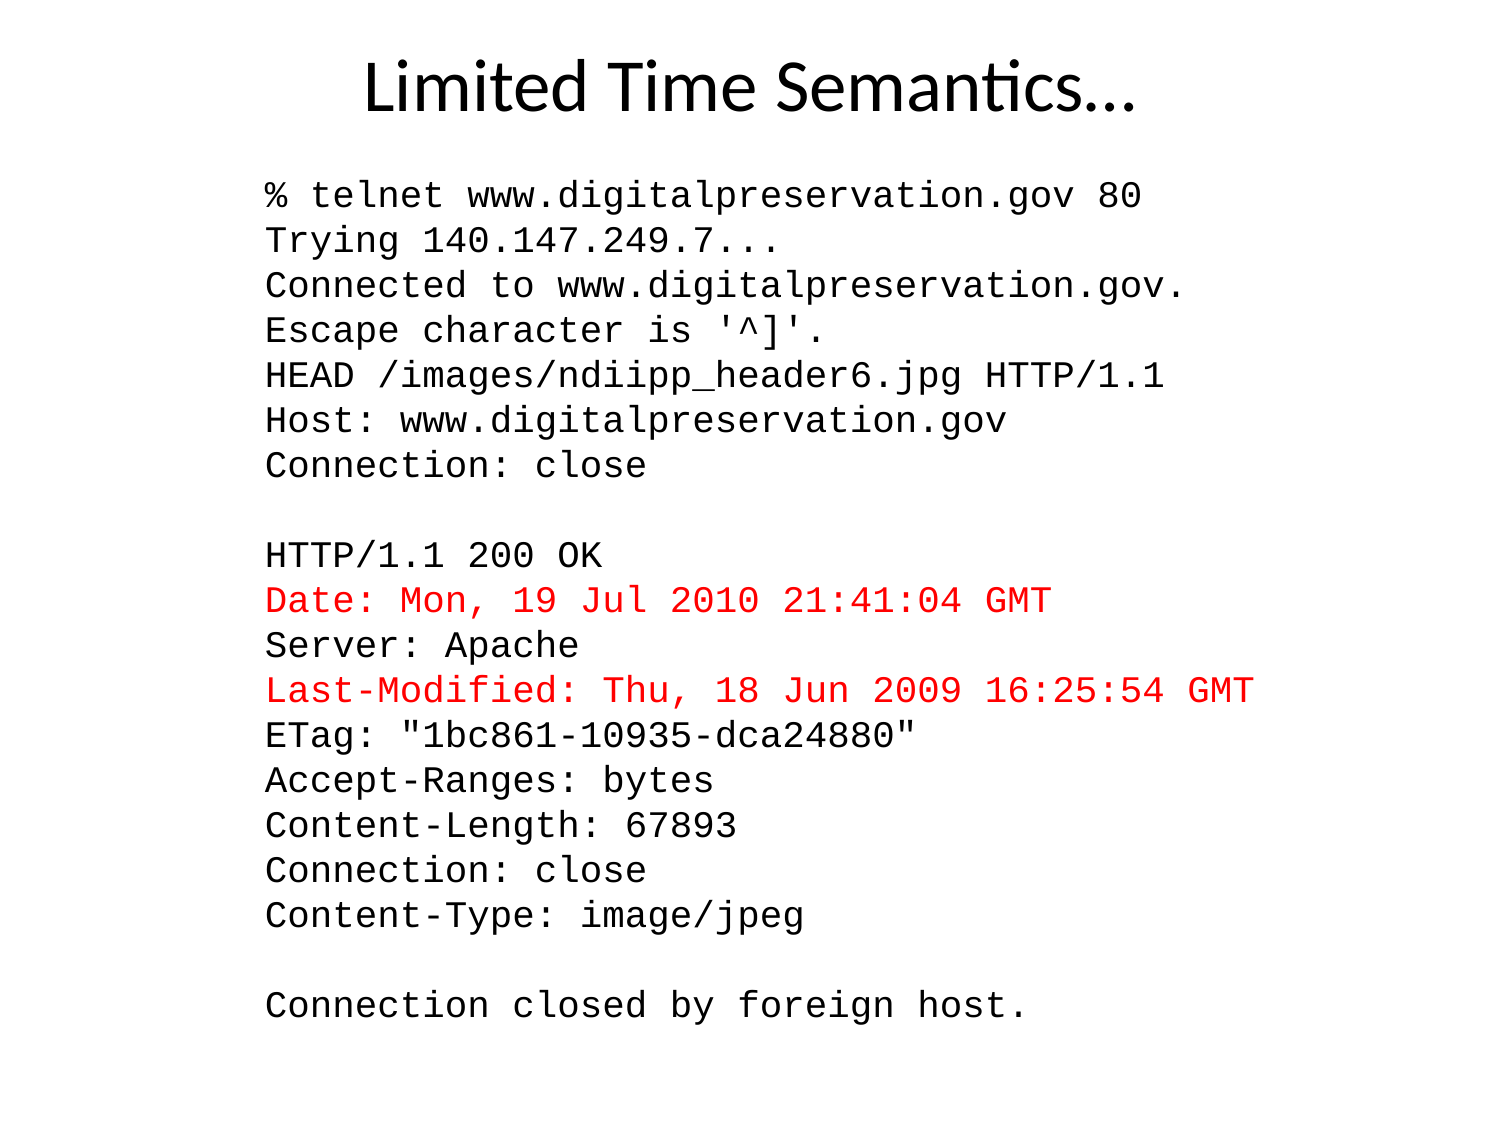

# Limited Time Semantics…
% telnet www.digitalpreservation.gov 80
Trying 140.147.249.7...
Connected to www.digitalpreservation.gov.
Escape character is '^]'.
HEAD /images/ndiipp_header6.jpg HTTP/1.1
Host: www.digitalpreservation.gov
Connection: close

HTTP/1.1 200 OK
Date: Mon, 19 Jul 2010 21:41:04 GMT
Server: Apache
Last-Modified: Thu, 18 Jun 2009 16:25:54 GMT
ETag: "1bc861-10935-dca24880"
Accept-Ranges: bytes
Content-Length: 67893
Connection: close
Content-Type: image/jpeg

Connection closed by foreign host.